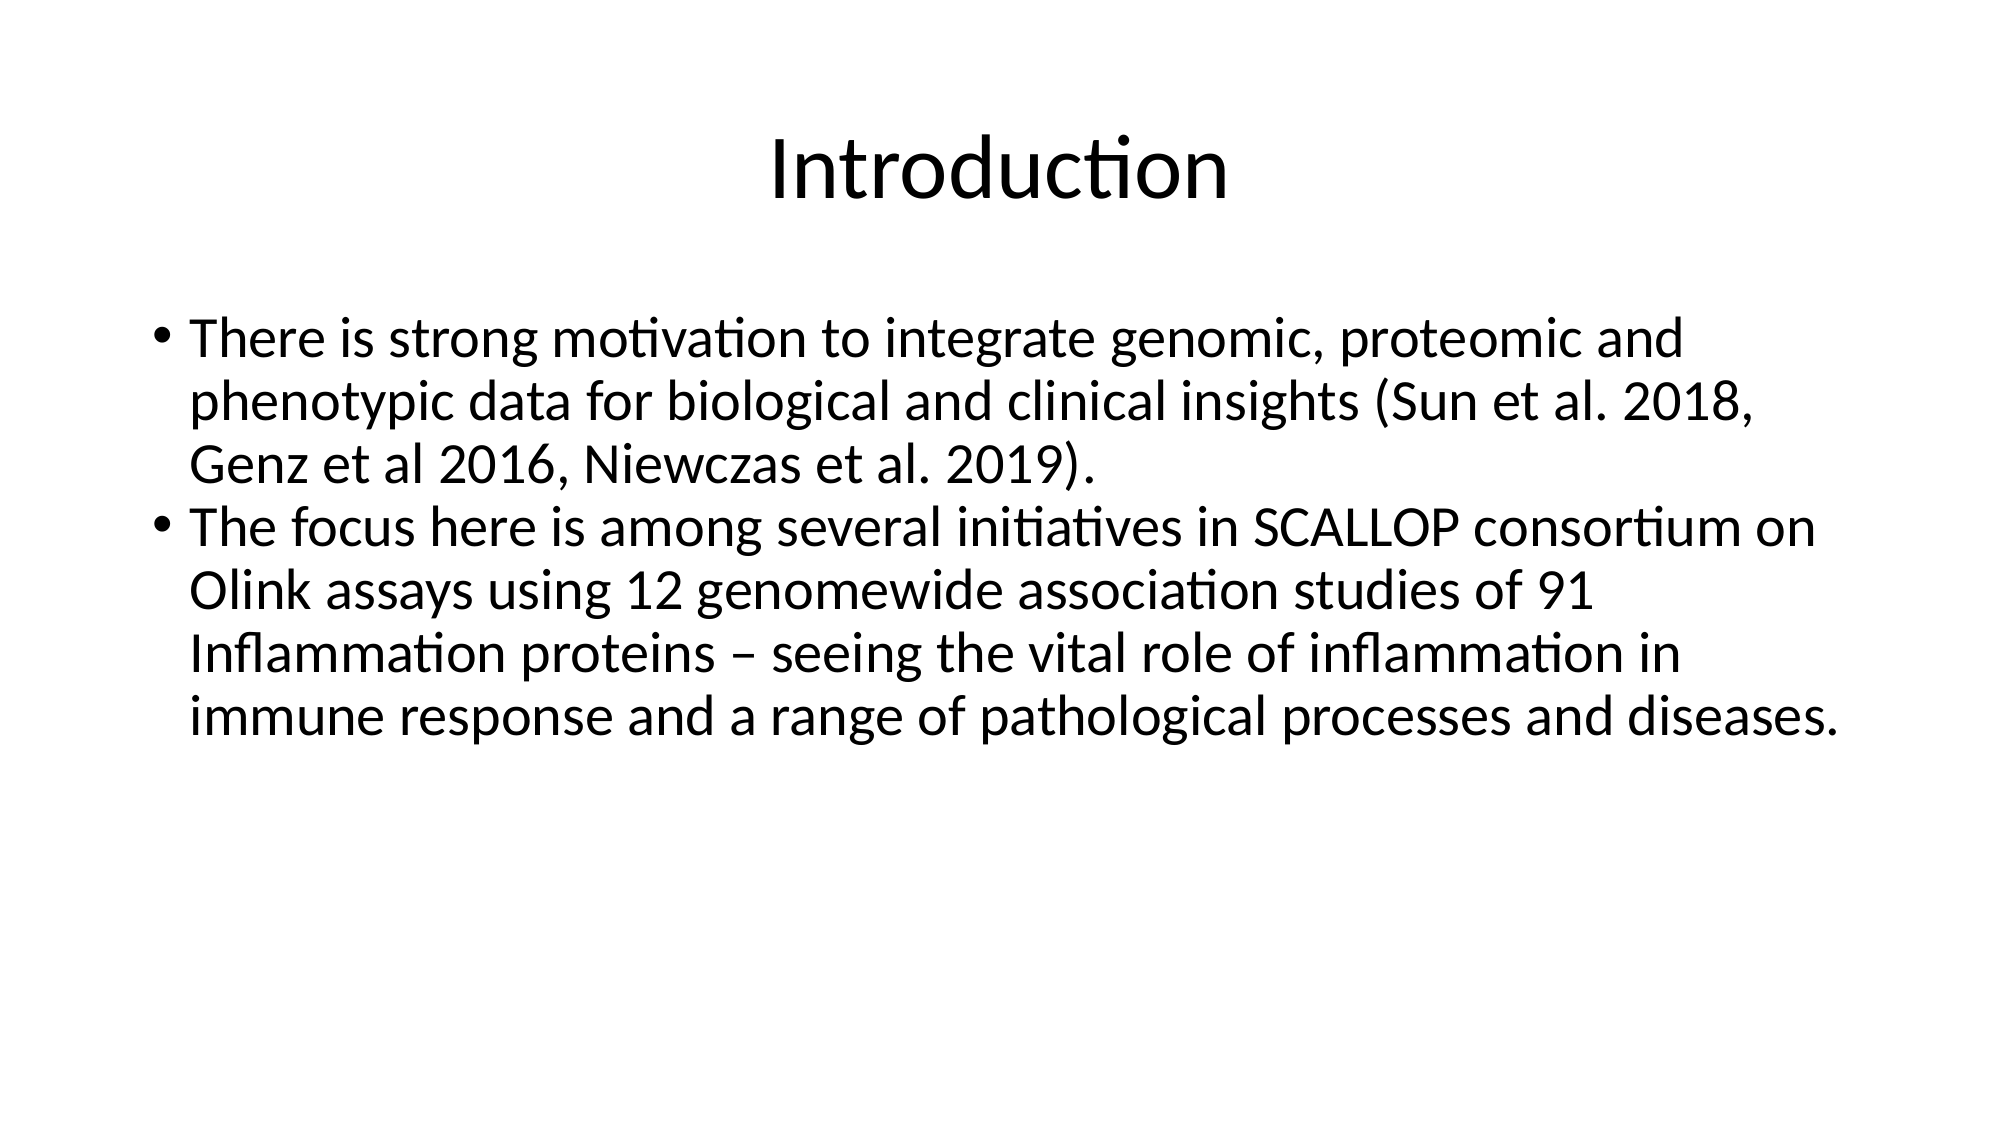

# Introduction
There is strong motivation to integrate genomic, proteomic and phenotypic data for biological and clinical insights (Sun et al. 2018, Genz et al 2016, Niewczas et al. 2019).
The focus here is among several initiatives in SCALLOP consortium on Olink assays using 12 genomewide association studies of 91 Inflammation proteins – seeing the vital role of inflammation in immune response and a range of pathological processes and diseases.